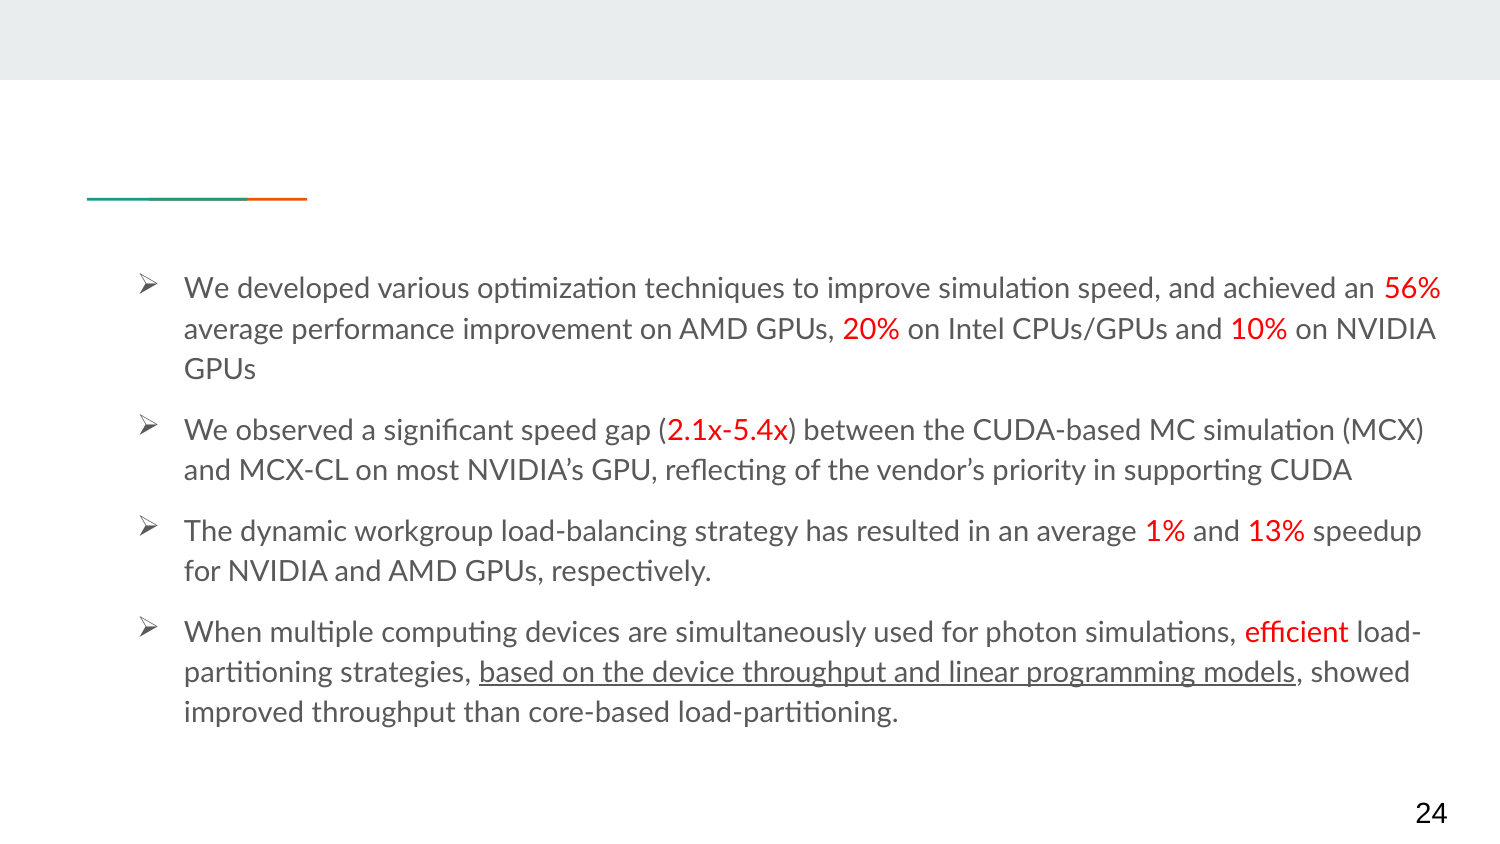

We developed various optimization techniques to improve simulation speed, and achieved an 56% average performance improvement on AMD GPUs, 20% on Intel CPUs/GPUs and 10% on NVIDIA GPUs
We observed a significant speed gap (2.1x-5.4x) between the CUDA-based MC simulation (MCX) and MCX-CL on most NVIDIA’s GPU, reflecting of the vendor’s priority in supporting CUDA
The dynamic workgroup load-balancing strategy has resulted in an average 1% and 13% speedup for NVIDIA and AMD GPUs, respectively.
When multiple computing devices are simultaneously used for photon simulations, efficient load-partitioning strategies, based on the device throughput and linear programming models, showed improved throughput than core-based load-partitioning.
24